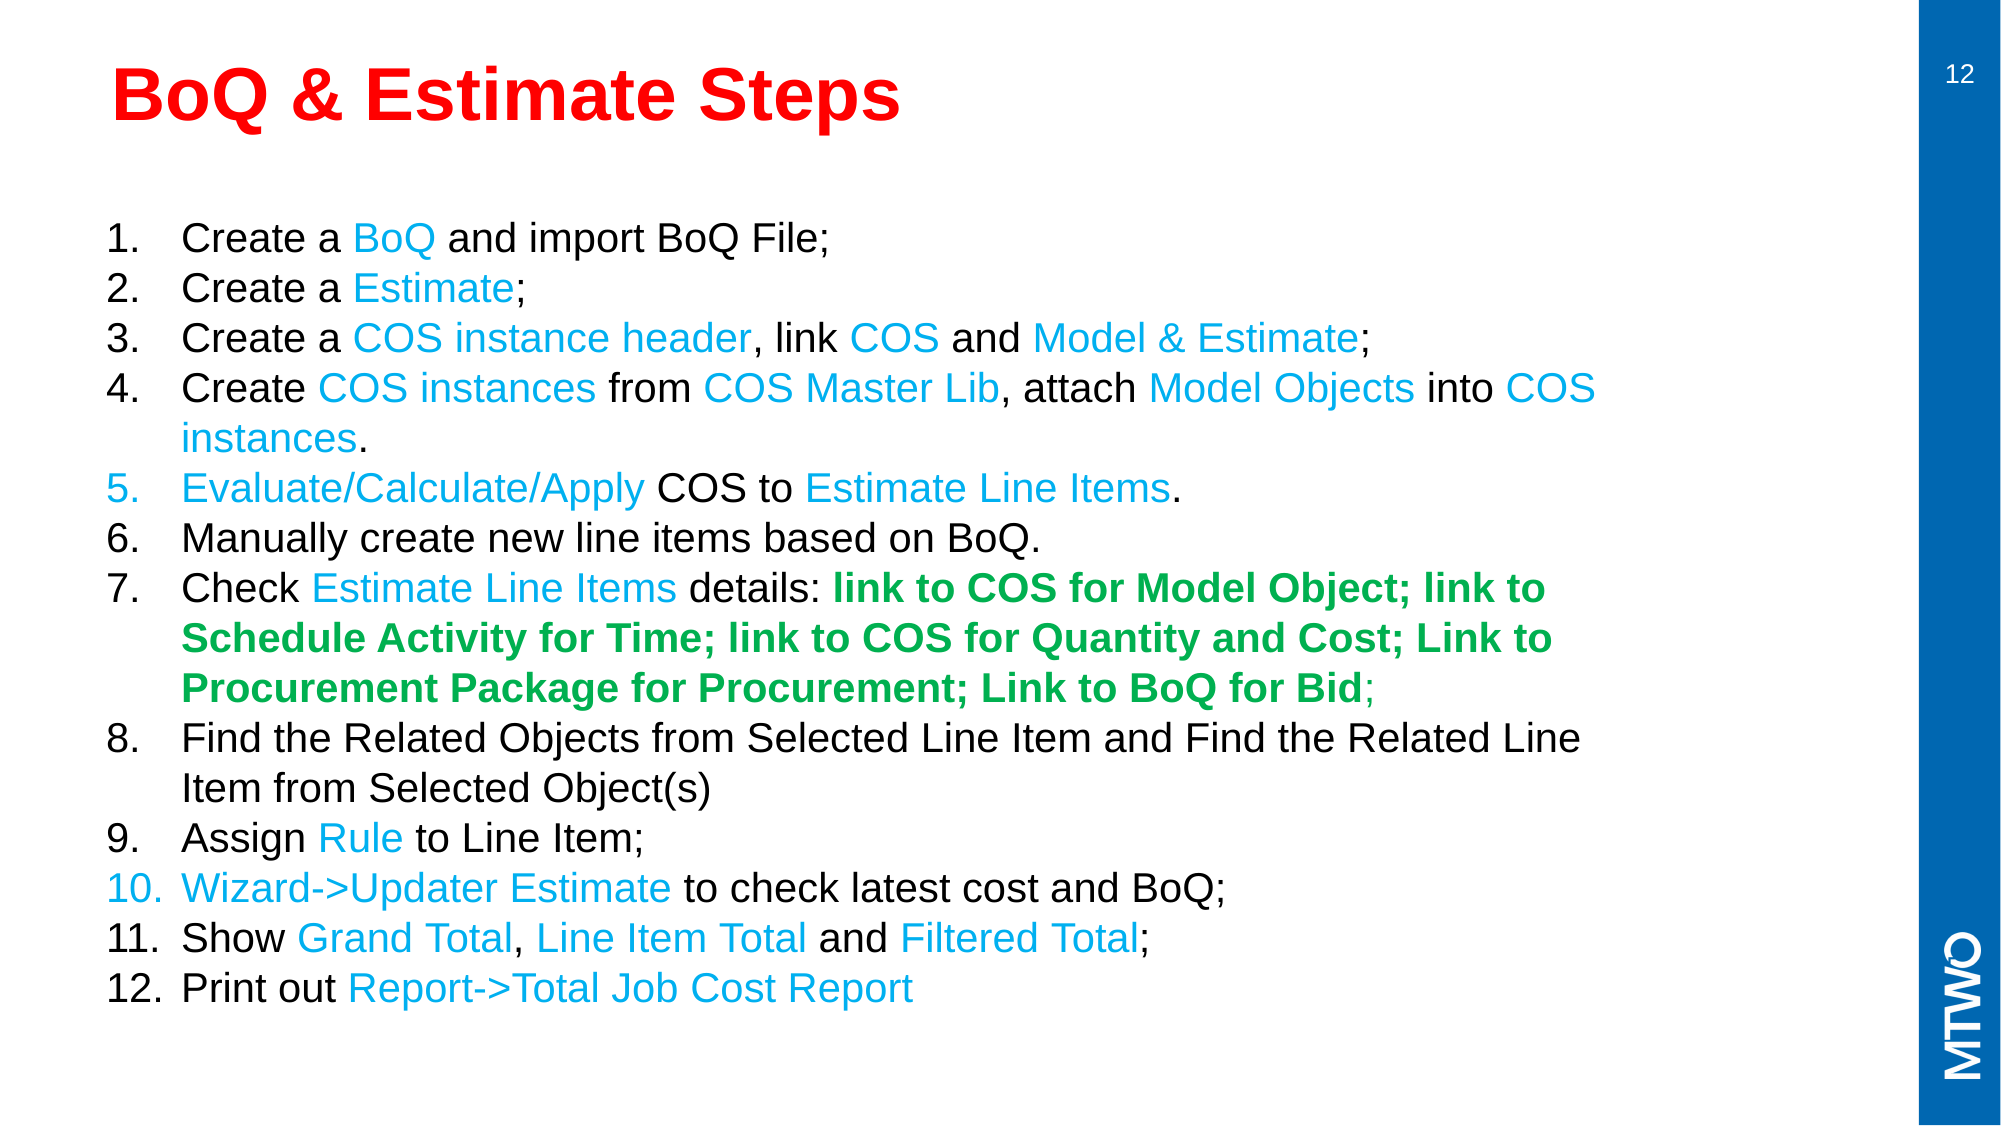

# BoQ & Estimate Steps
12
Create a BoQ and import BoQ File;
Create a Estimate;
Create a COS instance header, link COS and Model & Estimate;
Create COS instances from COS Master Lib, attach Model Objects into COS instances.
Evaluate/Calculate/Apply COS to Estimate Line Items.
Manually create new line items based on BoQ.
Check Estimate Line Items details: link to COS for Model Object; link to Schedule Activity for Time; link to COS for Quantity and Cost; Link to Procurement Package for Procurement; Link to BoQ for Bid;
Find the Related Objects from Selected Line Item and Find the Related Line Item from Selected Object(s)
Assign Rule to Line Item;
Wizard->Updater Estimate to check latest cost and BoQ;
Show Grand Total, Line Item Total and Filtered Total;
Print out Report->Total Job Cost Report